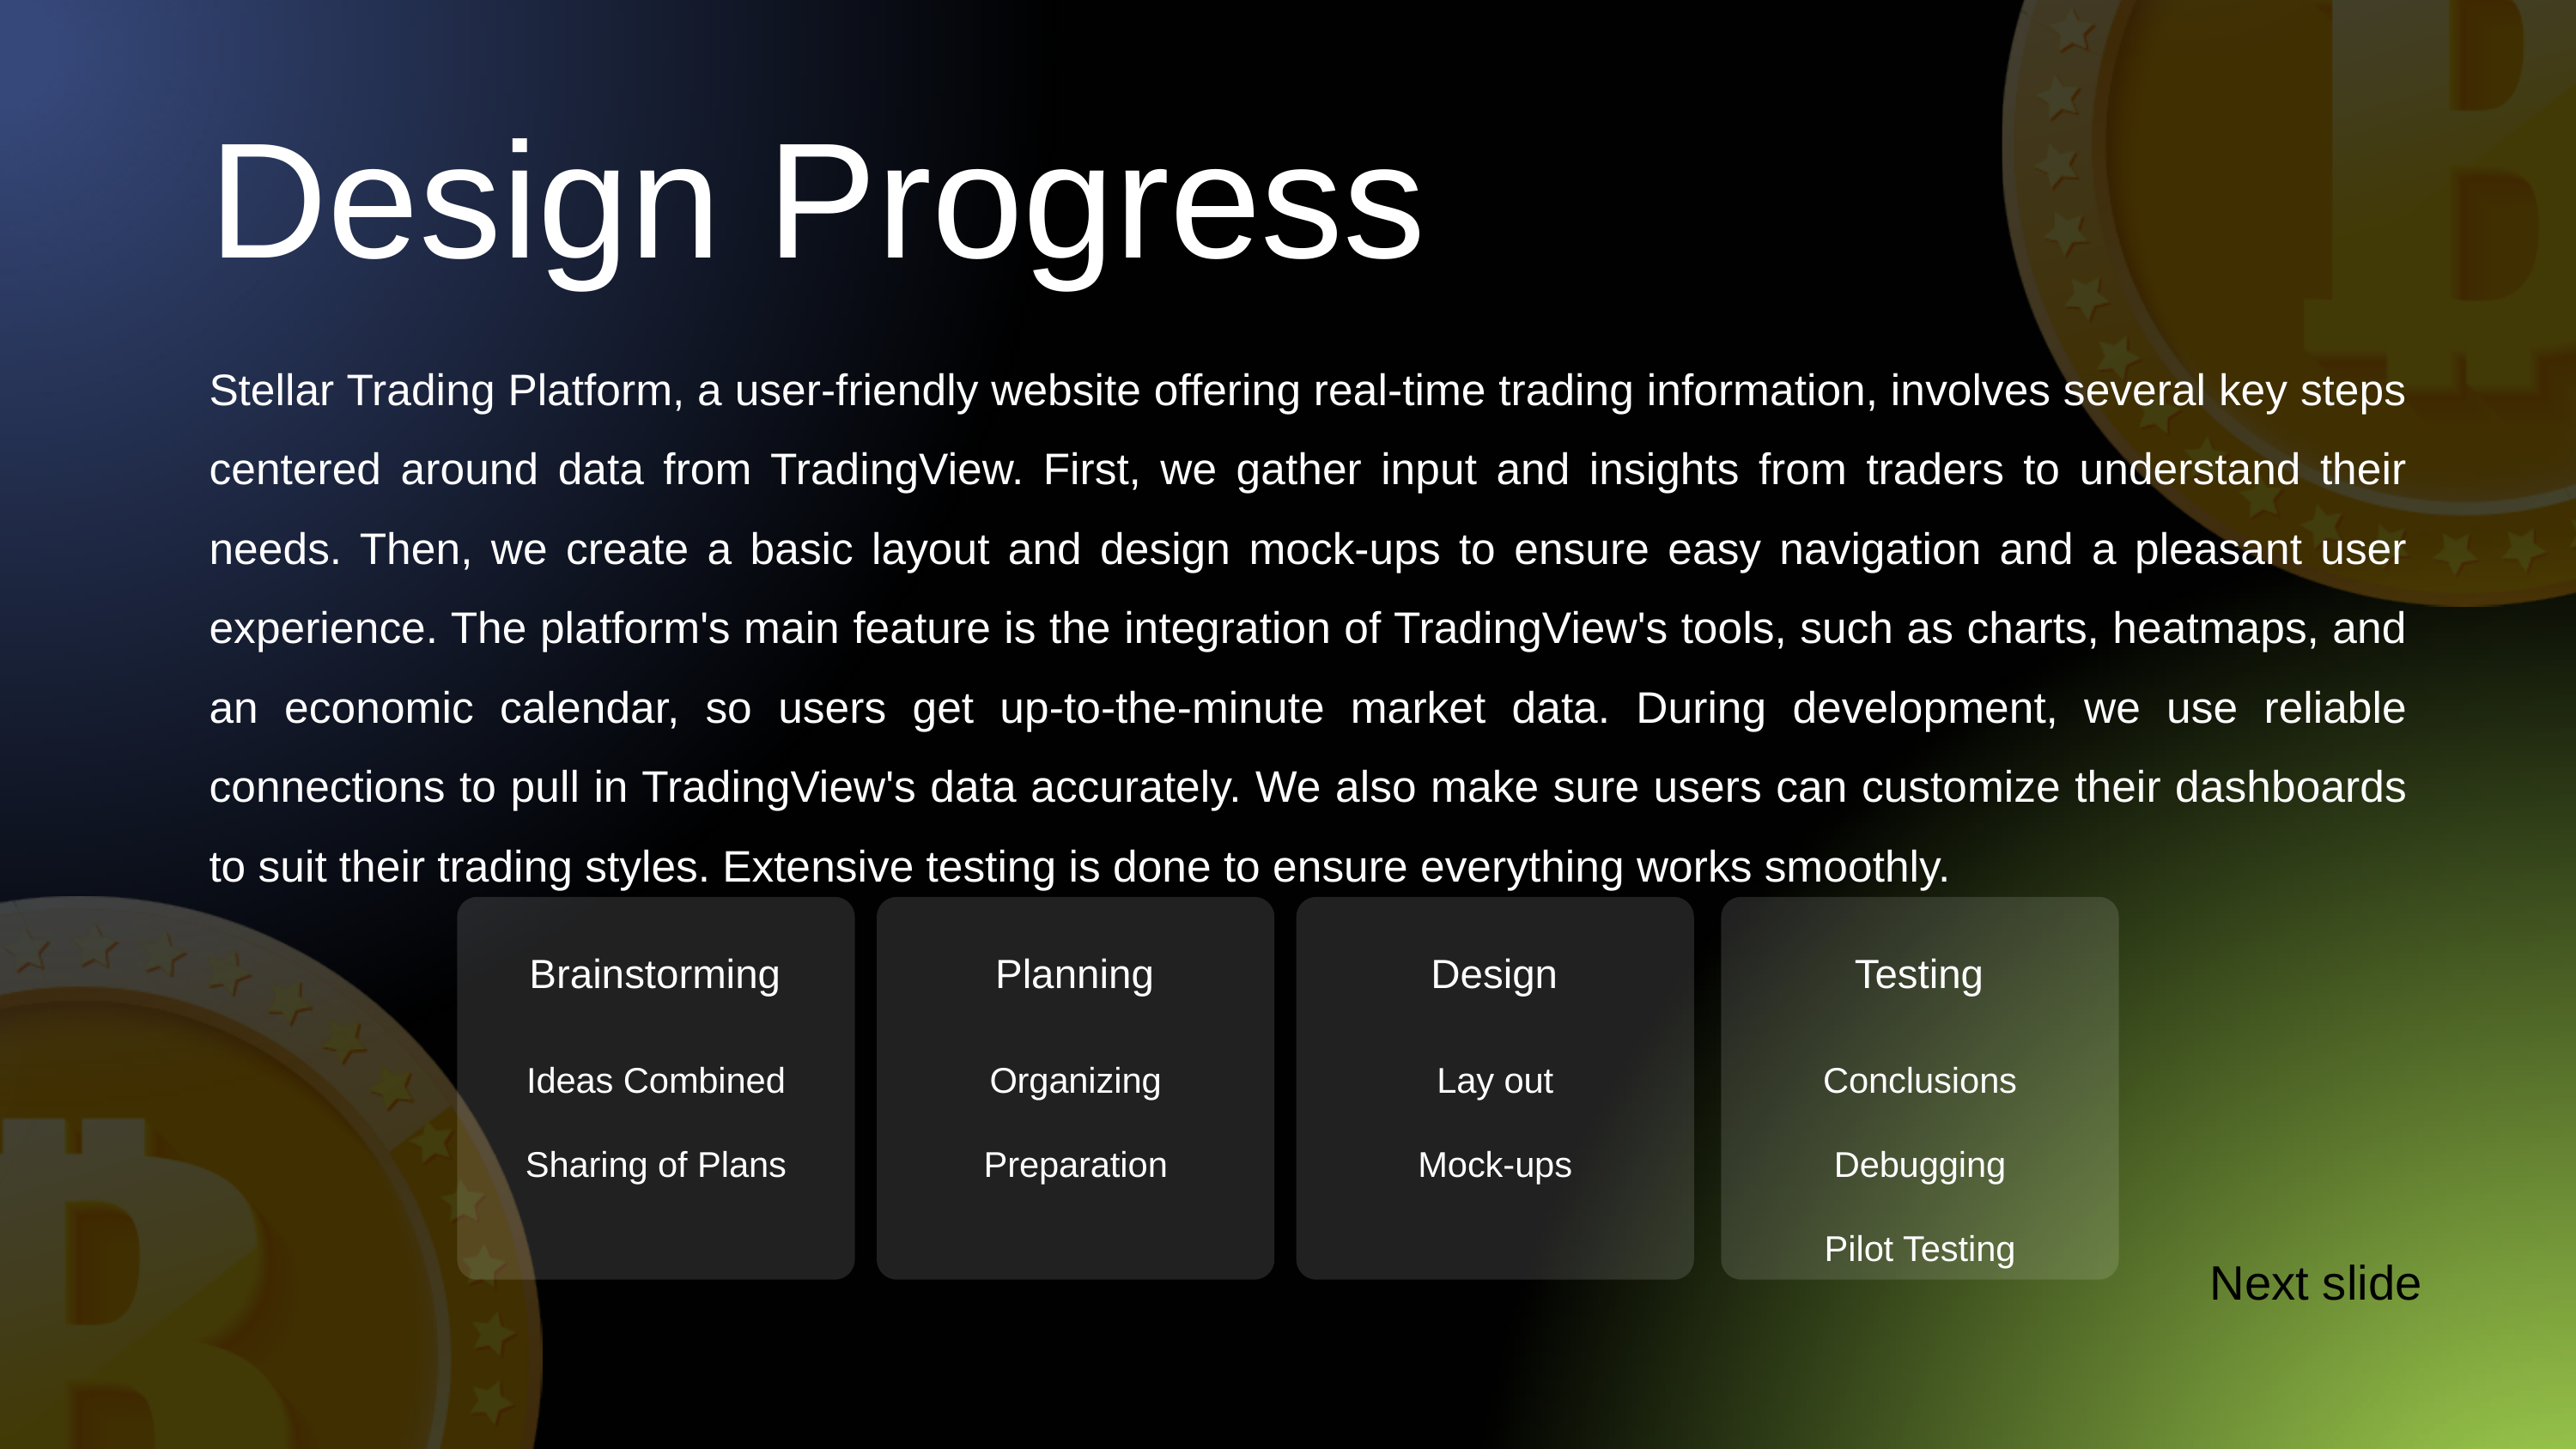

Design Progress
Stellar Trading Platform, a user-friendly website offering real-time trading information, involves several key steps centered around data from TradingView. First, we gather input and insights from traders to understand their needs. Then, we create a basic layout and design mock-ups to ensure easy navigation and a pleasant user experience. The platform's main feature is the integration of TradingView's tools, such as charts, heatmaps, and an economic calendar, so users get up-to-the-minute market data. During development, we use reliable connections to pull in TradingView's data accurately. We also make sure users can customize their dashboards to suit their trading styles. Extensive testing is done to ensure everything works smoothly.

Brainstorming
Planning
Design
Testing
Ideas Combined

Sharing of Plans
Organizing

Preparation
Lay out

Mock-ups
Conclusions

Debugging

Pilot Testing

Next slide